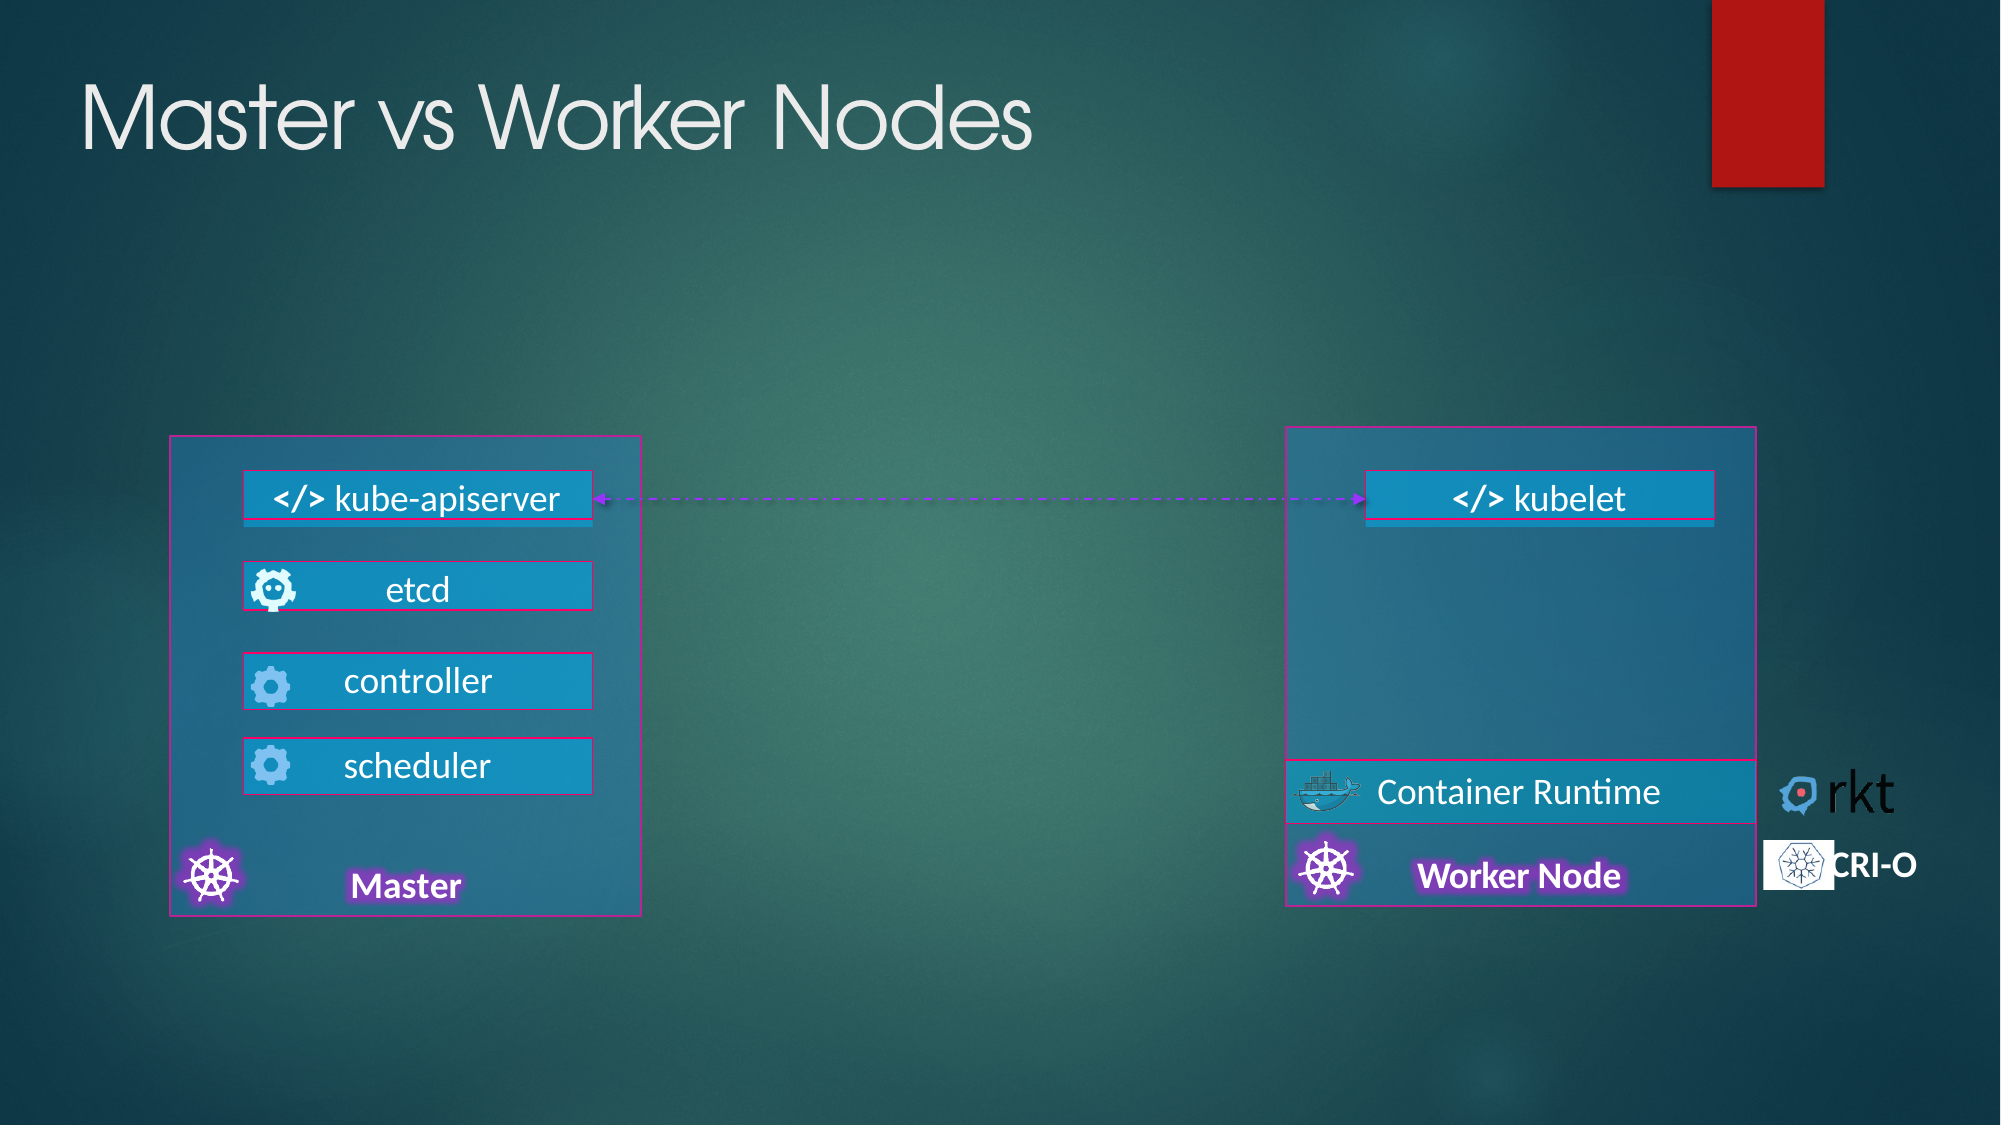

# Master vs Worker Nodes

</> kube-apiserver

</> kubelet

etcd

controller

scheduler
Container Runtime

CRI-O
Worker Node
Master